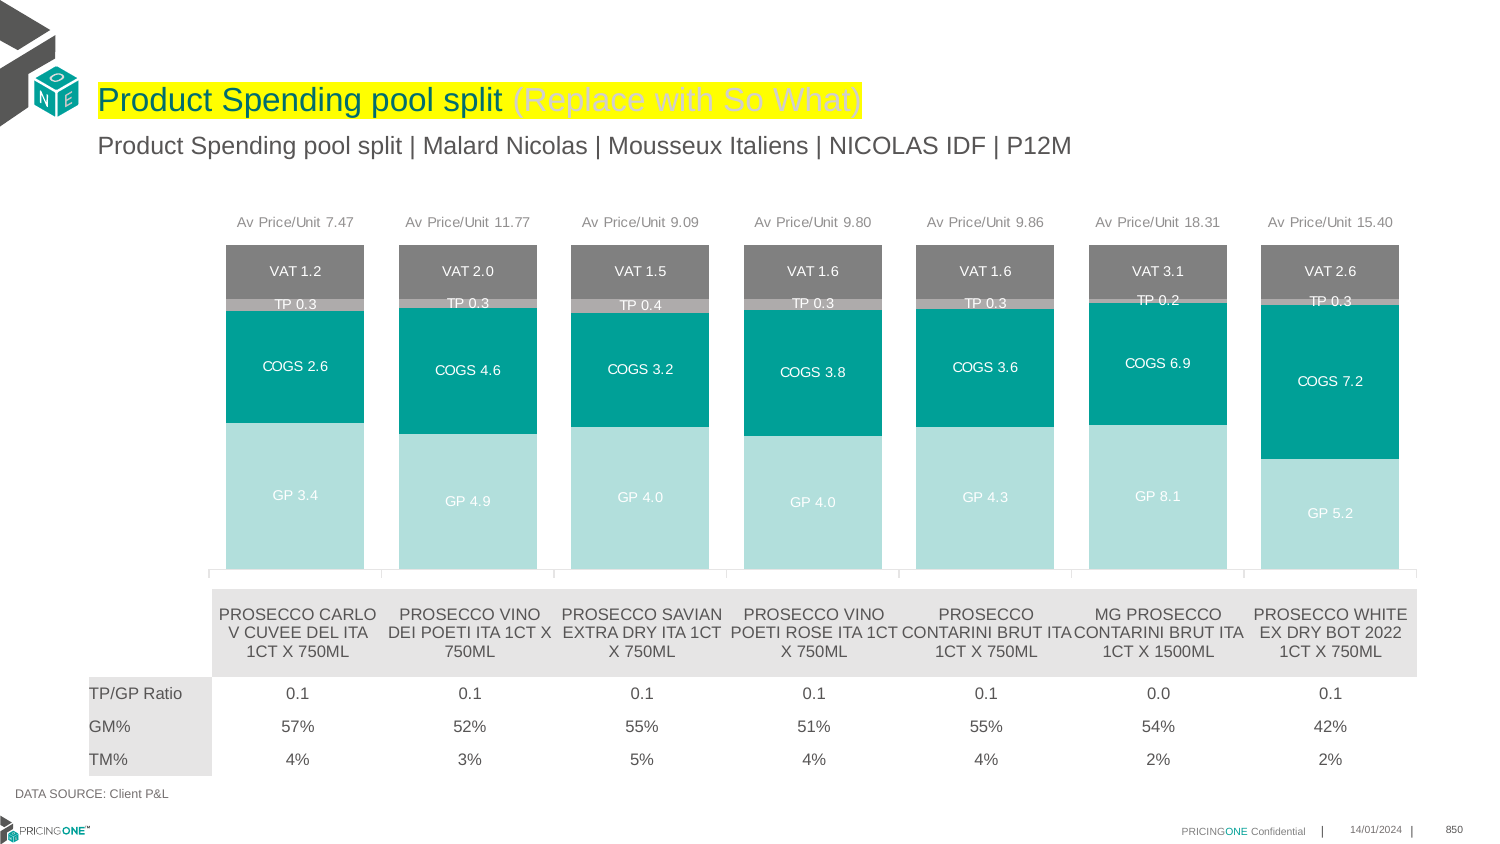

# Product Spending pool split (Replace with So What)
Product Spending pool split | Malard Nicolas | Mousseux Italiens | NICOLAS IDF | P12M

### Chart

| Category | GP | COGS | TP | VAT |
|---|---|---|---|---|
| Av Price/Unit 7.47 | 3.361576254977424 | 2.58313692540944 | 0.27960830709251727 | 1.2448642974958763 |
| Av Price/Unit 11.77 | 4.901394004796163 | 4.578601079136691 | 0.3270521301877416 | 1.961409250977595 |
| Av Price/Unit 9.09 | 3.9857341560631614 | 3.2001052889774635 | 0.38956680975011526 | 1.5150812509581482 |
| Av Price/Unit 9.80 | 4.024758530223995 | 3.8178305001534203 | 0.32095806996011245 | 1.6327094200675043 |
| Av Price/Unit 9.86 | 4.3265 | 3.5724 | 0.30694740400869325 | 1.6411494808017386 |
| Av Price/Unit 18.31 | 8.126752449567721 | 6.892426512968299 | 0.2425885686839564 | 3.052353506243996 |
| Av Price/Unit 15.40 | 5.2283 | 7.2299999999999995 | 0.30095925925926004 | 2.55185185185185 |
|  | PROSECCO CARLO V CUVEE DEL ITA 1CT X 750ML | PROSECCO VINO DEI POETI ITA 1CT X 750ML | PROSECCO SAVIAN EXTRA DRY ITA 1CT X 750ML | PROSECCO VINO POETI ROSE ITA 1CT X 750ML | PROSECCO CONTARINI BRUT ITA 1CT X 750ML | MG PROSECCO CONTARINI BRUT ITA 1CT X 1500ML | PROSECCO WHITE EX DRY BOT 2022 1CT X 750ML |
| --- | --- | --- | --- | --- | --- | --- | --- |
| TP/GP Ratio | 0.1 | 0.1 | 0.1 | 0.1 | 0.1 | 0.0 | 0.1 |
| GM% | 57% | 52% | 55% | 51% | 55% | 54% | 42% |
| TM% | 4% | 3% | 5% | 4% | 4% | 2% | 2% |
DATA SOURCE: Client P&L

14/01/2024
850